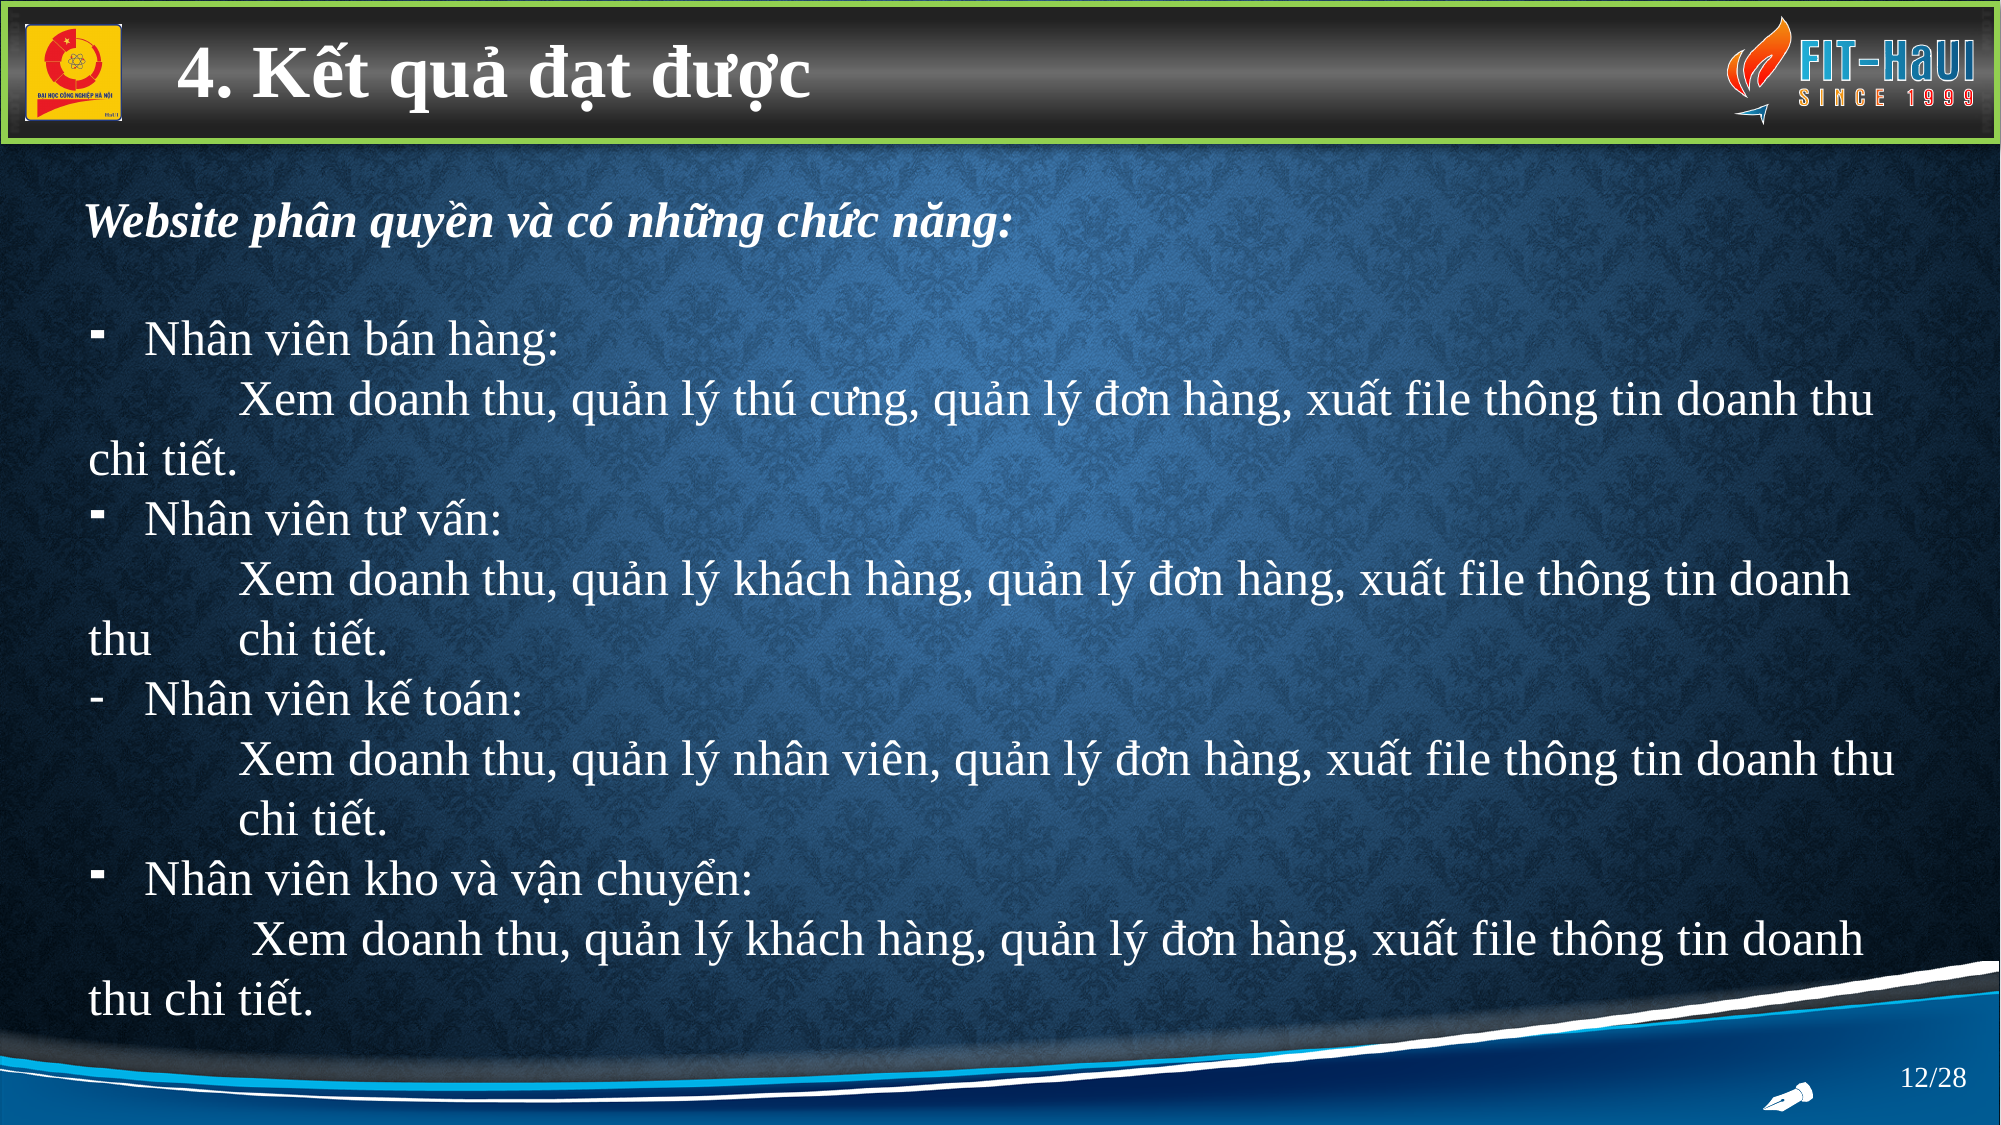

4. Kết quả đạt được
Website phân quyền và có những chức năng:
Nhân viên bán hàng:
	Xem doanh thu, quản lý thú cưng, quản lý đơn hàng, xuất file thông tin doanh thu 	chi tiết.
Nhân viên tư vấn:
	Xem doanh thu, quản lý khách hàng, quản lý đơn hàng, xuất file thông tin doanh thu 	chi tiết.
Nhân viên kế toán:
	Xem doanh thu, quản lý nhân viên, quản lý đơn hàng, xuất file thông tin doanh thu 	chi tiết.
Nhân viên kho và vận chuyển:
	 Xem doanh thu, quản lý khách hàng, quản lý đơn hàng, xuất file thông tin doanh 	thu chi tiết.
12/28